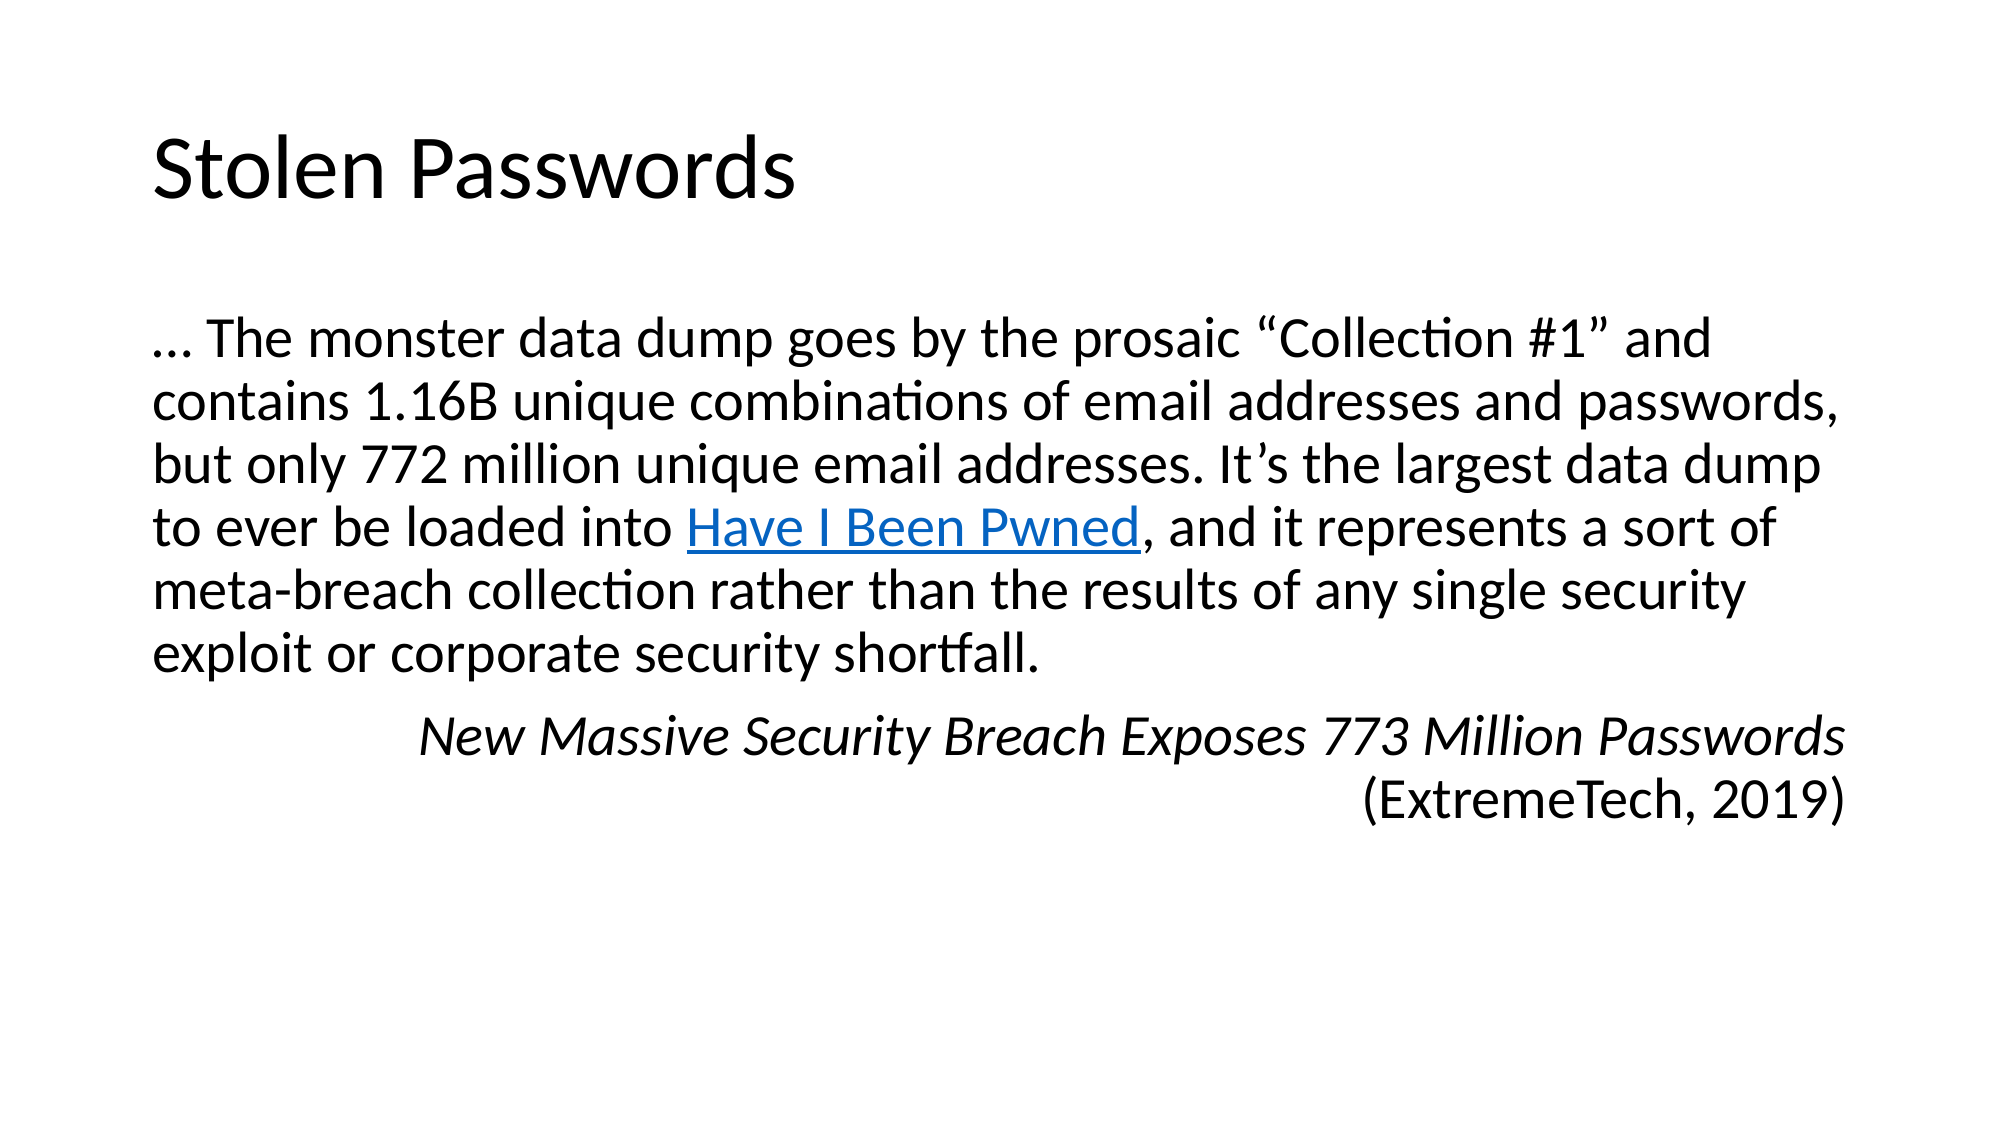

# Stolen Passwords
… The monster data dump goes by the prosaic “Collection #1” and contains 1.16B unique combinations of email addresses and passwords, but only 772 million unique email addresses. It’s the largest data dump to ever be loaded into Have I Been Pwned, and it represents a sort of meta-breach collection rather than the results of any single security exploit or corporate security shortfall.
New Massive Security Breach Exposes 773 Million Passwords (ExtremeTech, 2019)